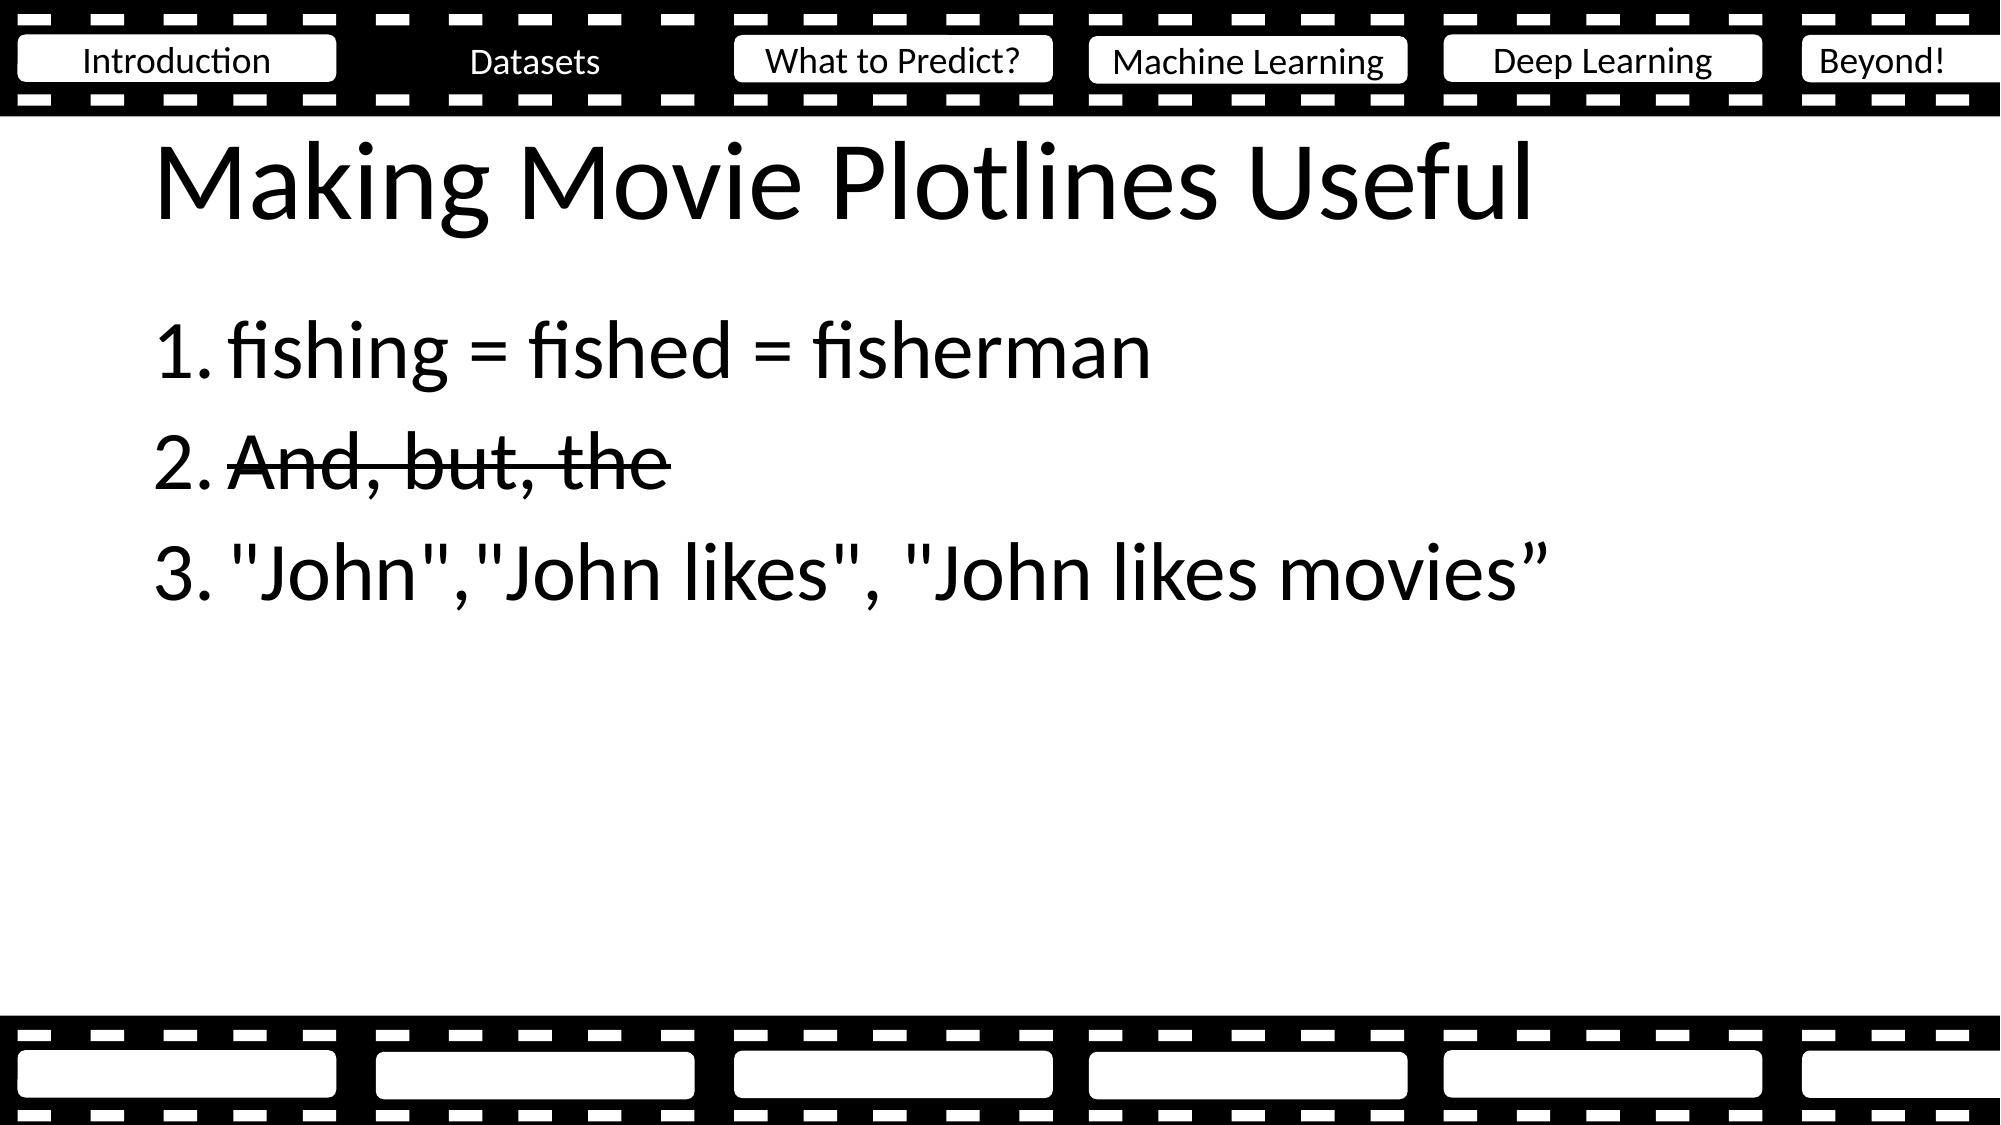

Introduction
Deep Learning
Beyond!
What to Predict?
Datasets
Machine Learning
# Making Movie Plotlines Useful

fishing = fished = fisherman
And, but, the
"John","John likes", "John likes movies”